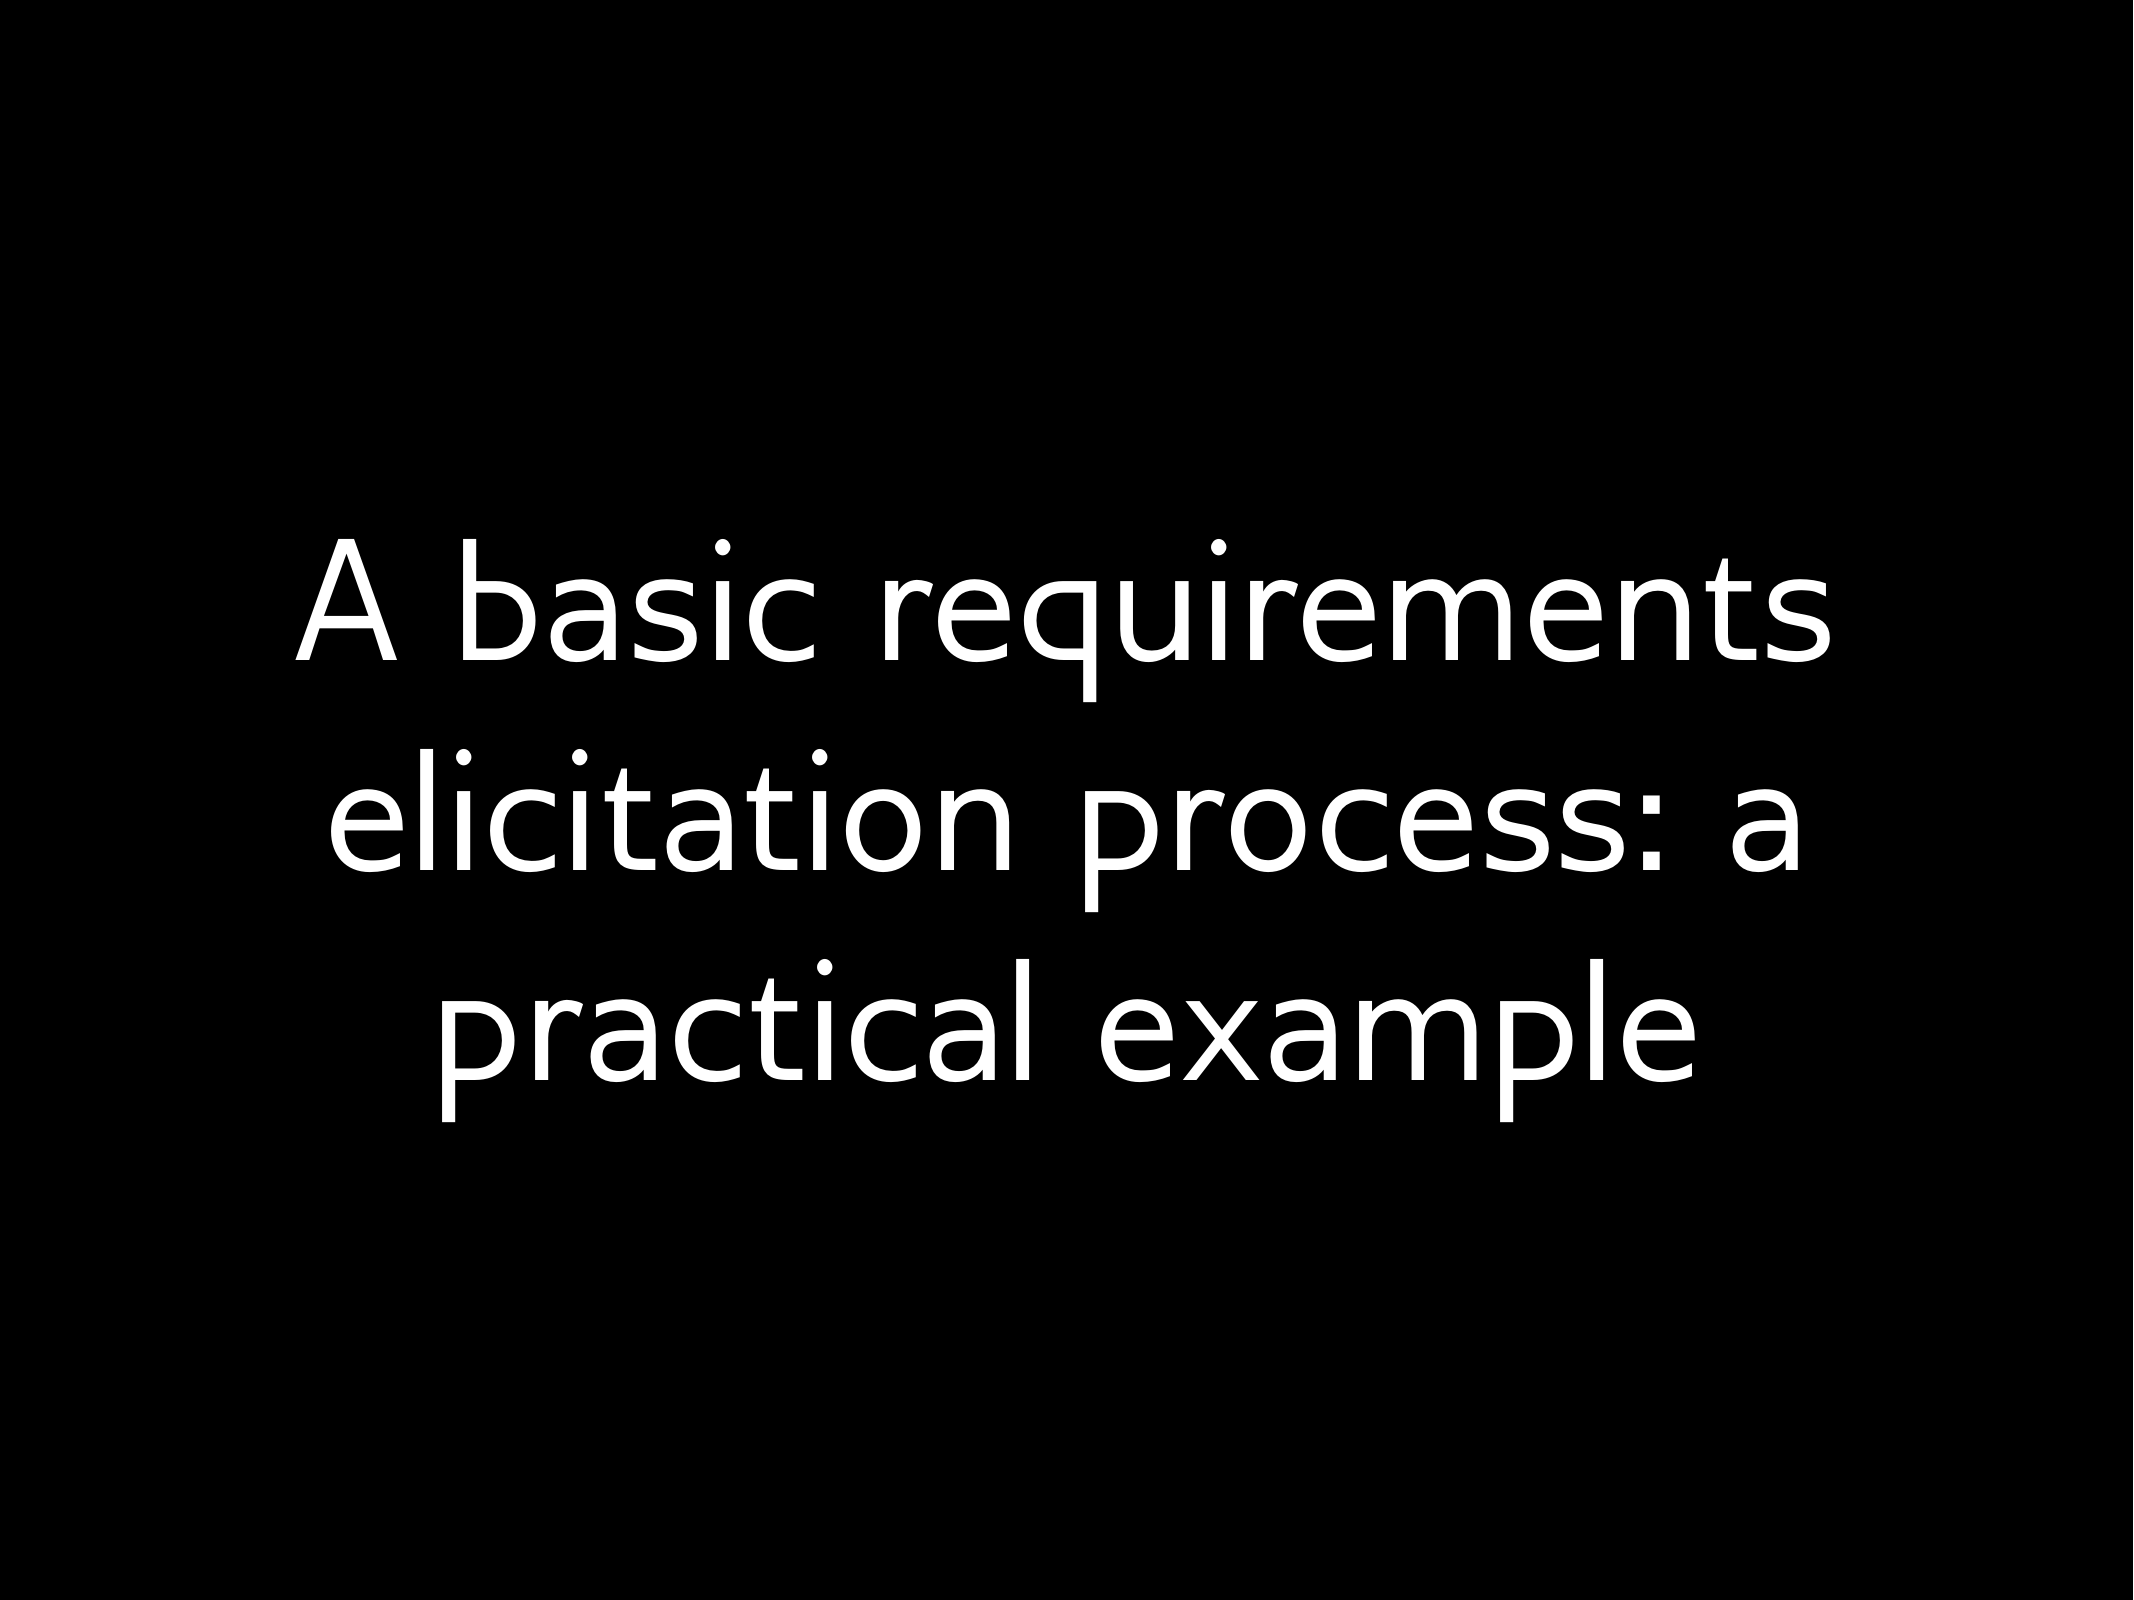

# A basic requirements elicitation process: a practical example